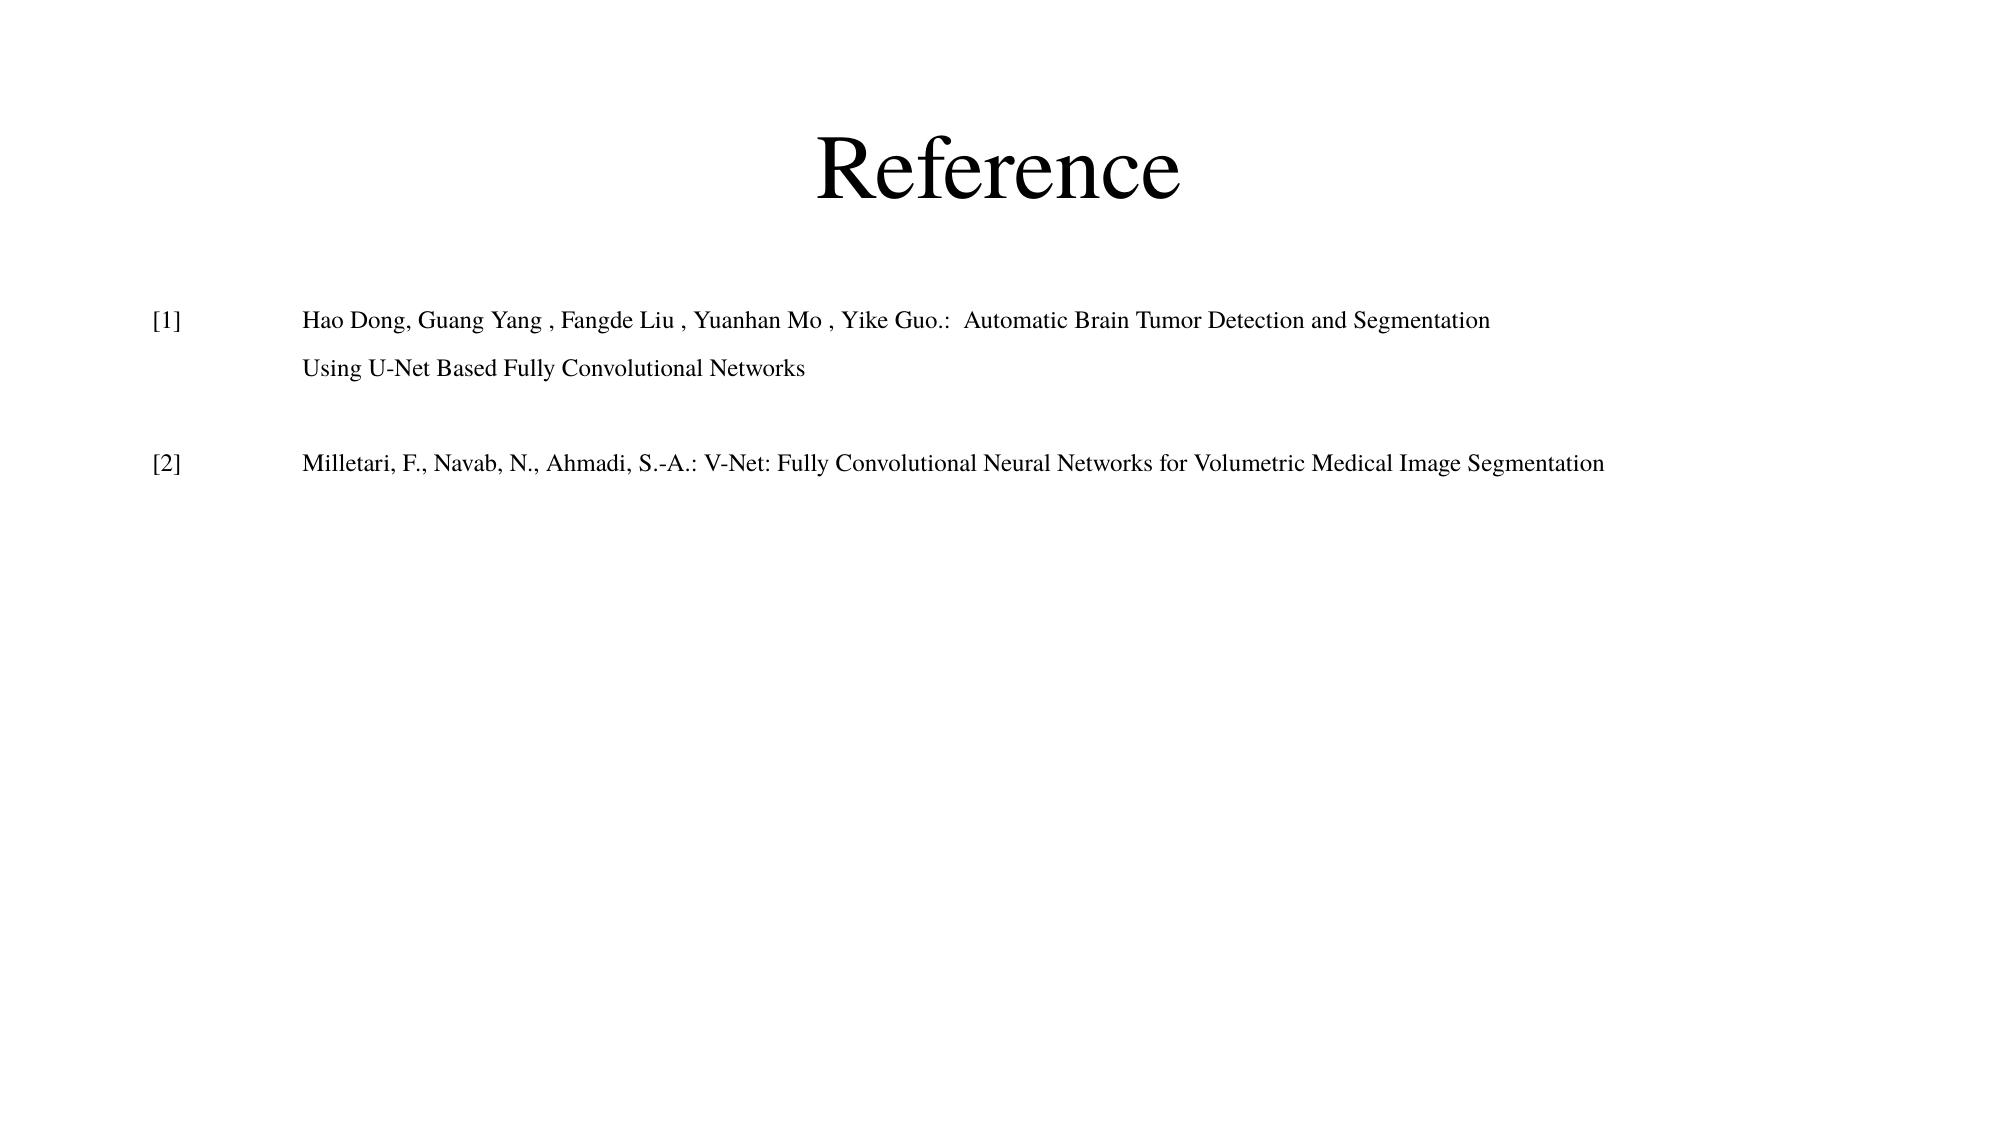

# Reference
[1] 	Hao Dong, Guang Yang , Fangde Liu , Yuanhan Mo , Yike Guo.:  Automatic Brain Tumor Detection and Segmentation
	Using U-Net Based Fully Convolutional Networks

[2] 	Milletari, F., Navab, N., Ahmadi, S.-A.: V-Net: Fully Convolutional Neural Networks for Volumetric Medical Image Segmentation